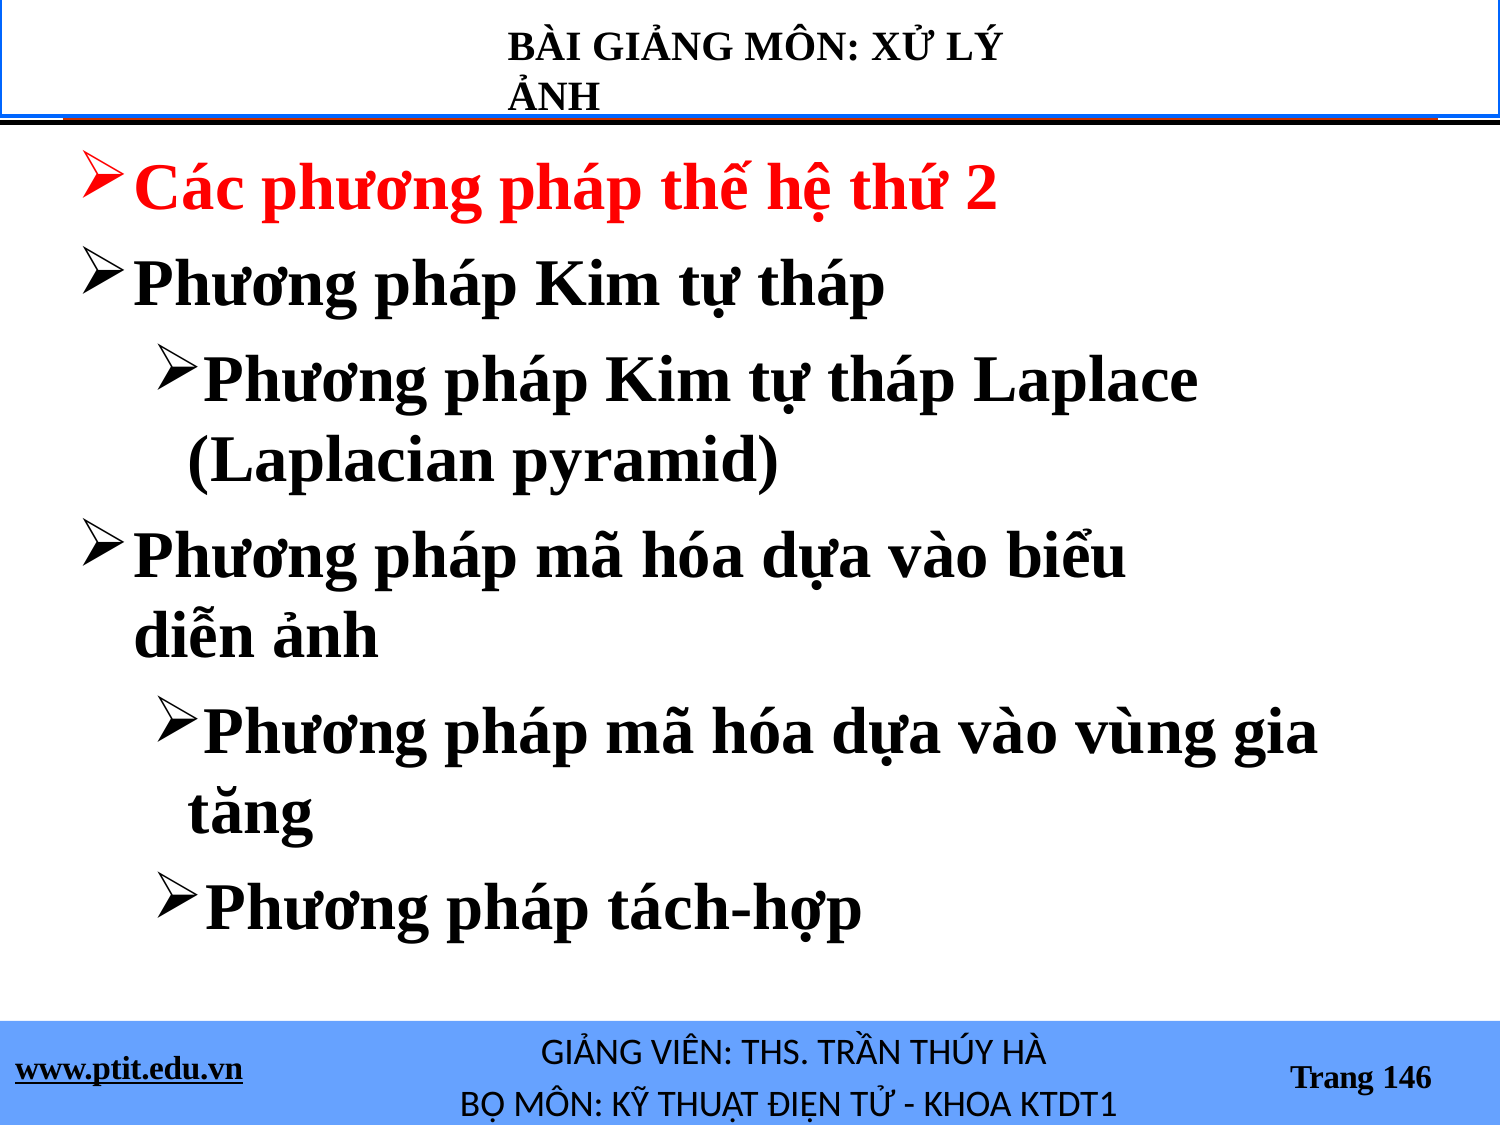

BÀI GIẢNG MÔN: XỬ LÝ ẢNH
Các phương pháp thế hệ thứ 2
Phương pháp Kim tự tháp
Phương pháp Kim tự tháp Laplace  (Laplacian pyramid)
Phương pháp mã hóa dựa vào biểu diễn ảnh
Phương pháp mã hóa dựa vào vùng gia  tăng
Phương pháp tách-hợp

GIẢNG VIÊN: THS. TRẦN THÚY HÀ
BỘ MÔN: KỸ THUẬT ĐIỆN TỬ - KHOA KTDT1
www.ptit.edu.vn
Trang 146